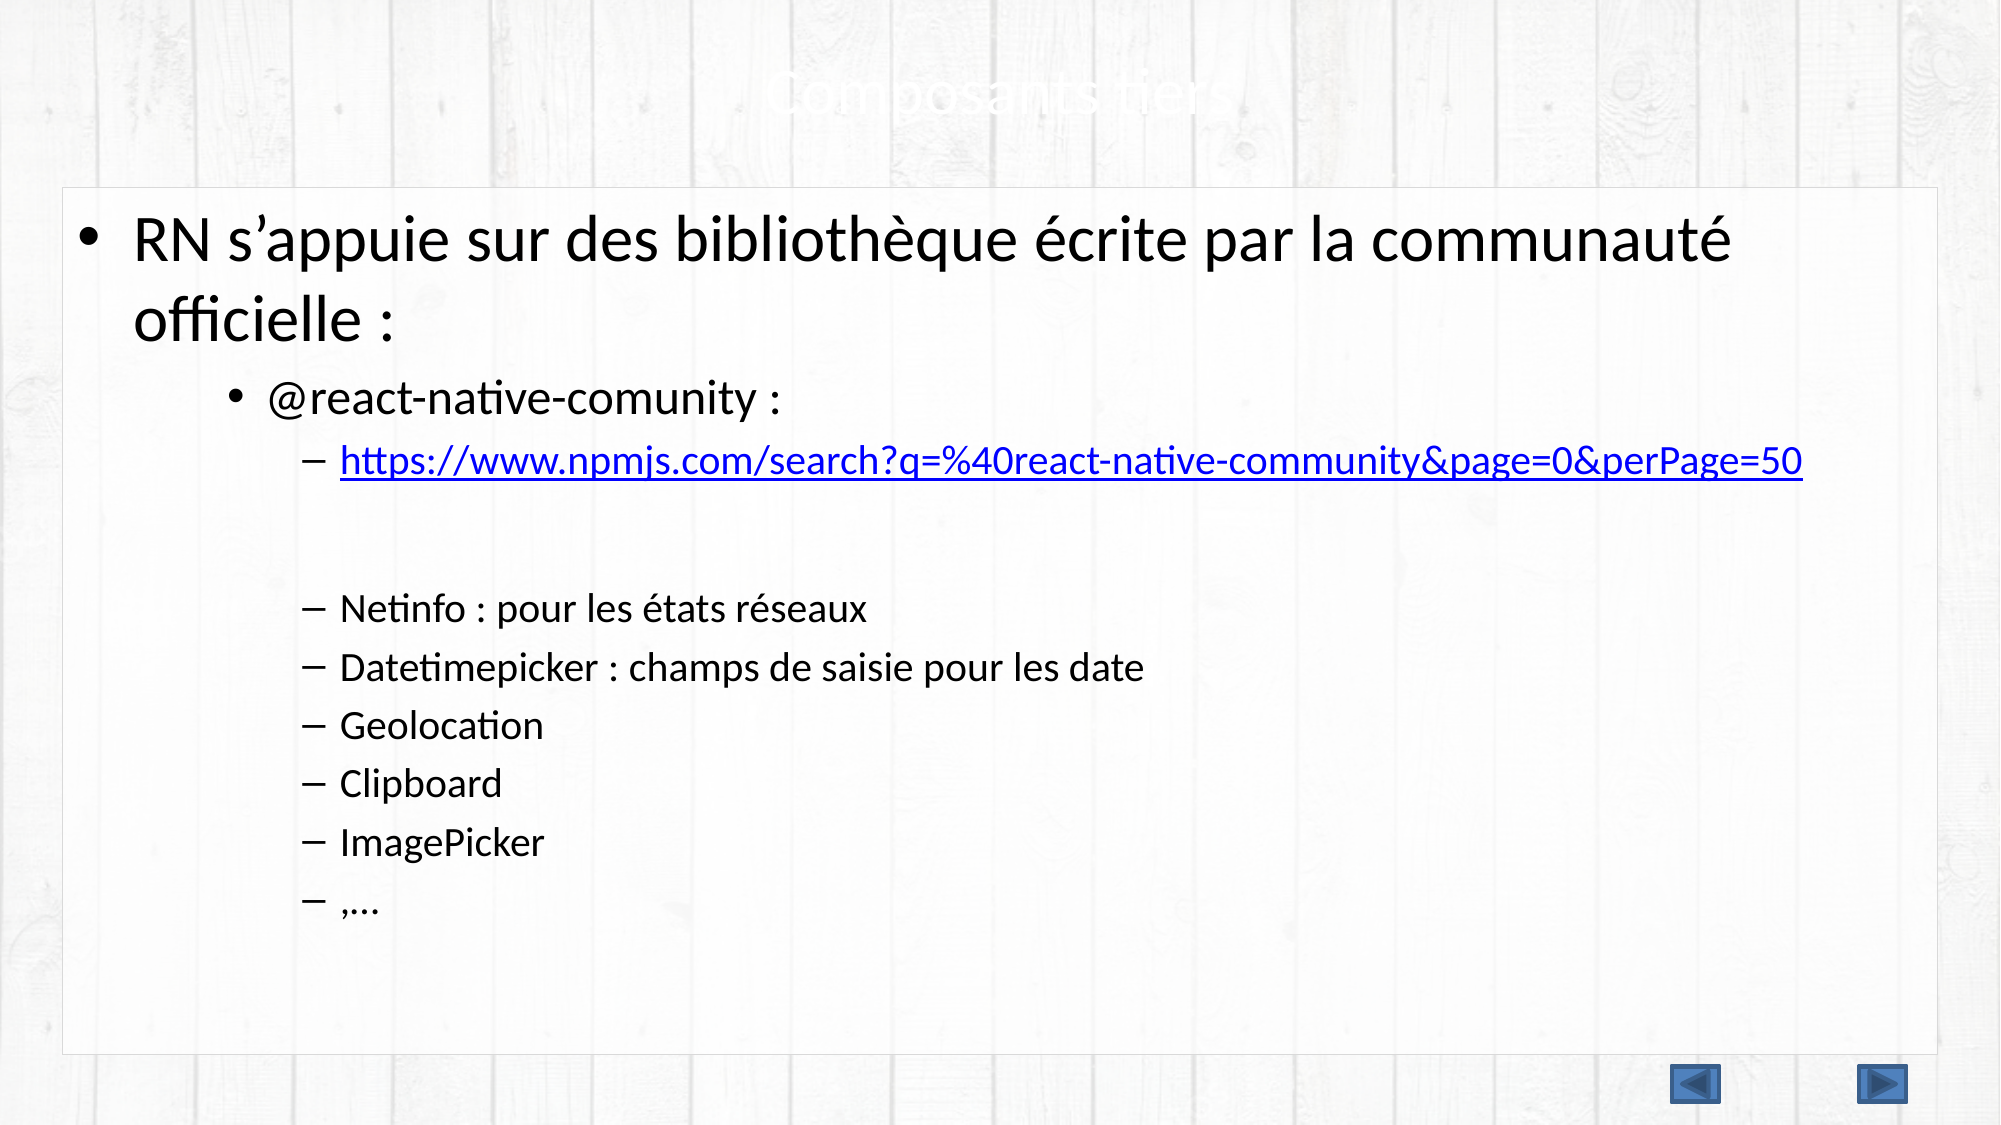

# Composants tiers
RN s’appuie sur des bibliothèque écrite par la communauté officielle :
@react-native-comunity :
https://www.npmjs.com/search?q=%40react-native-community&page=0&perPage=50

Netinfo : pour les états réseaux
Datetimepicker : champs de saisie pour les date
Geolocation
Clipboard
ImagePicker
,…